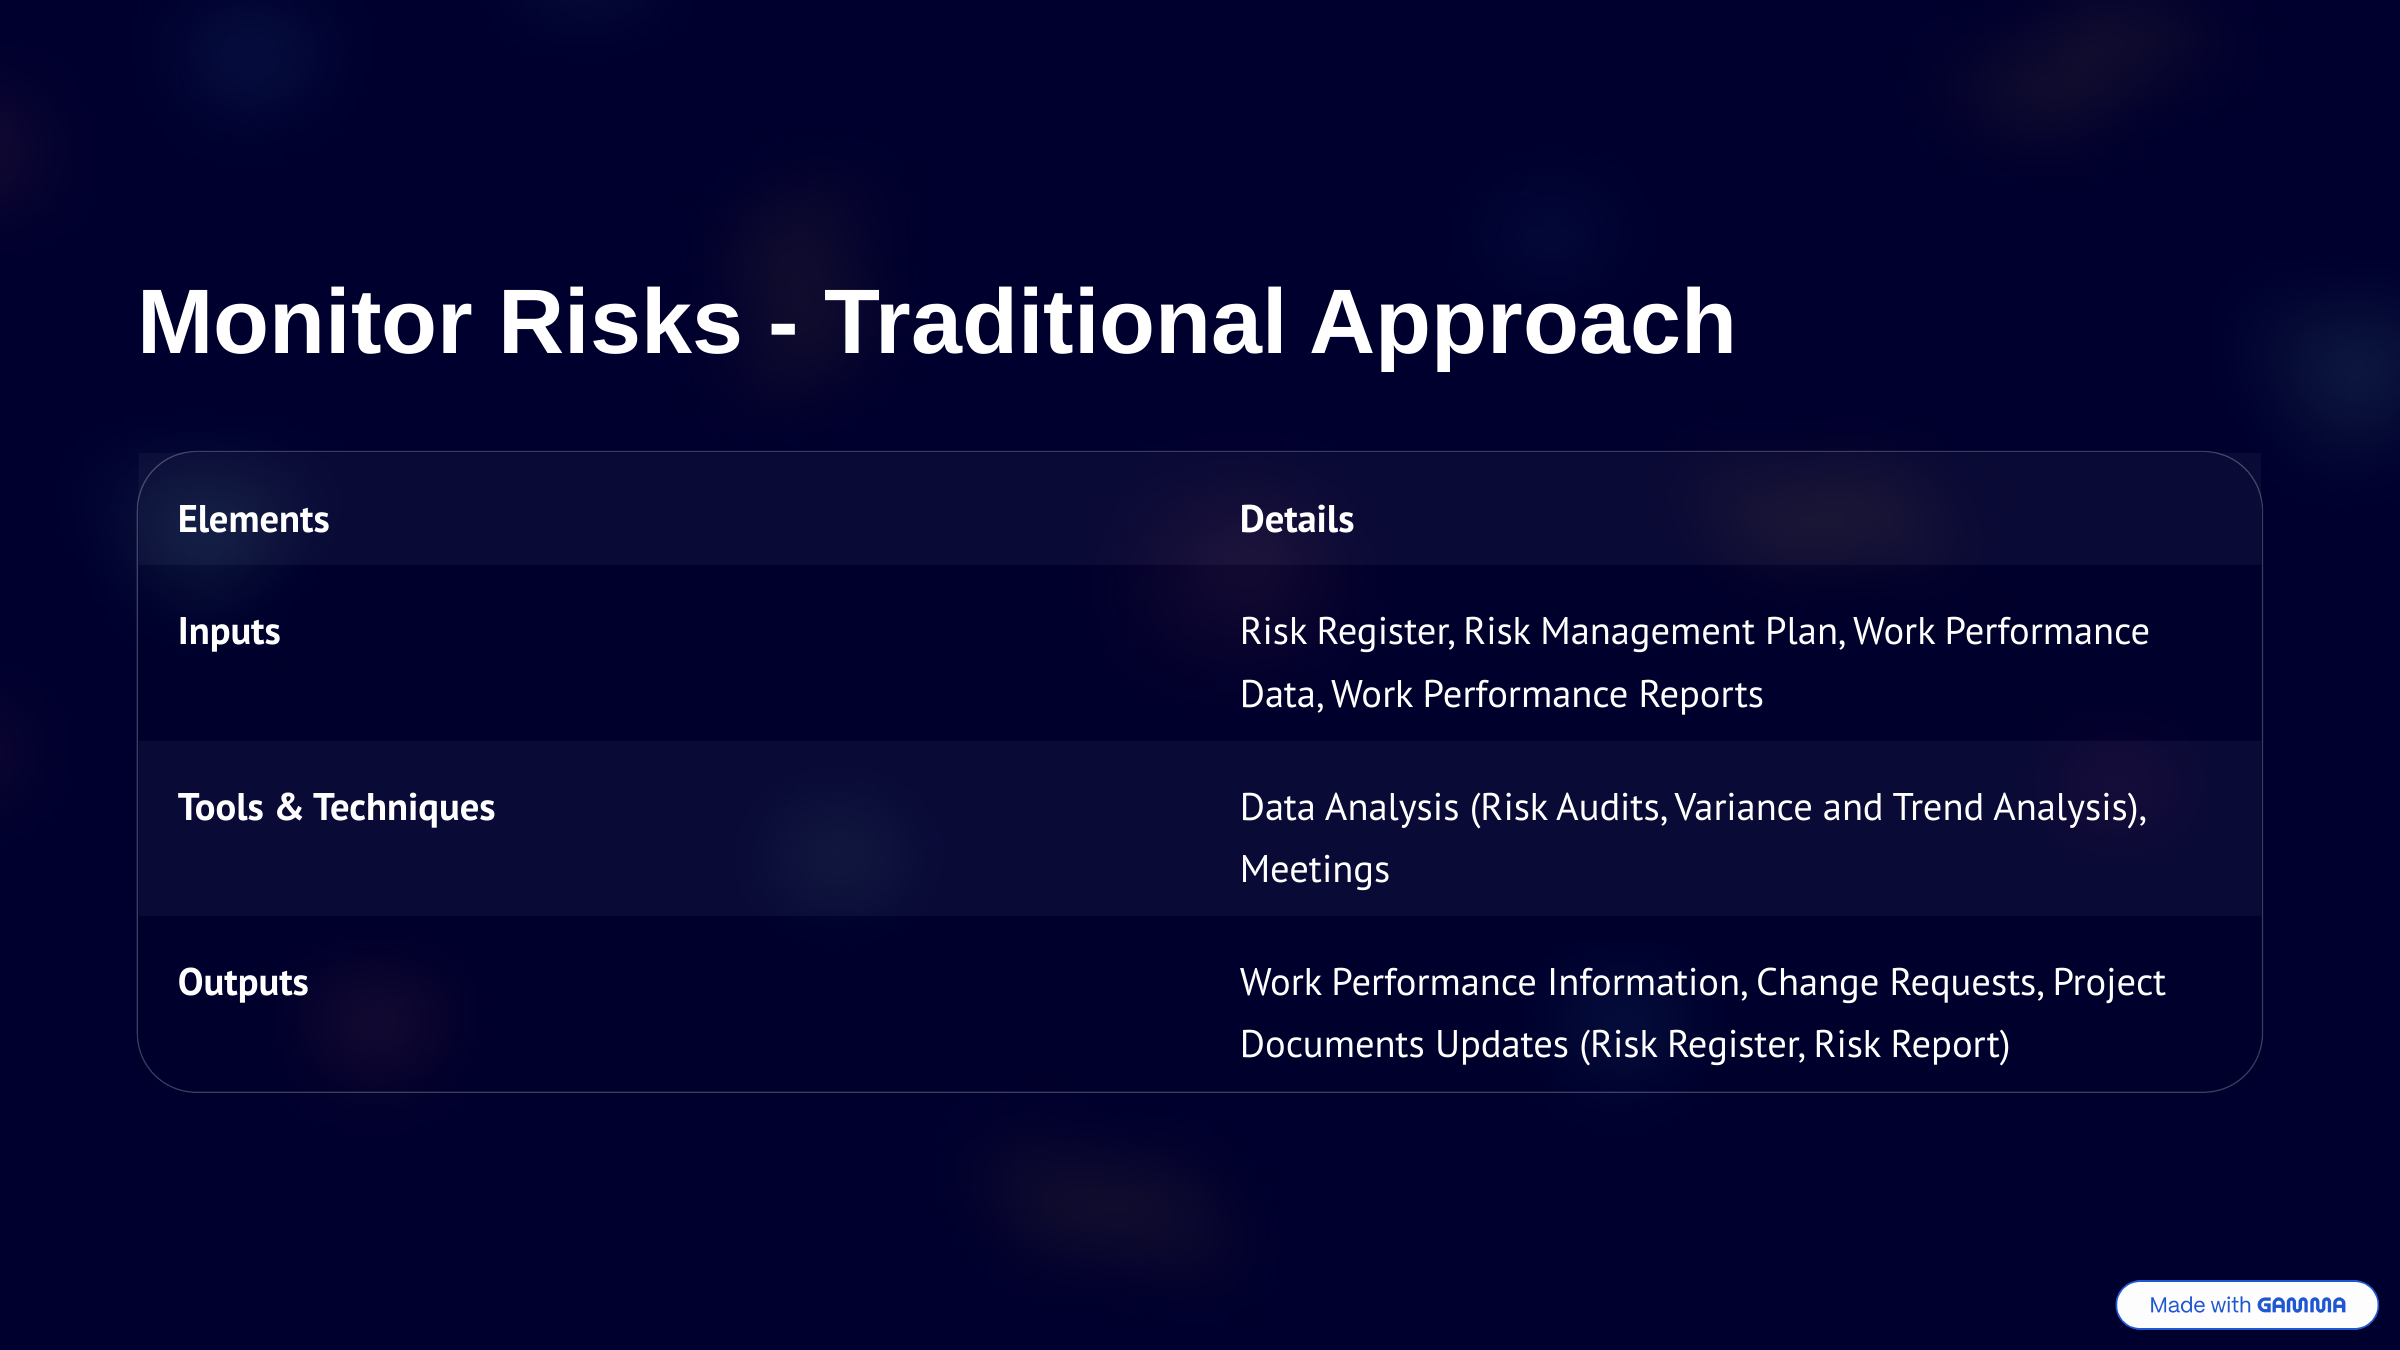

Monitor Risks - Traditional Approach

Elements
Details

Inputs
Risk Register, Risk Management Plan, Work Performance Data, Work Performance Reports

Tools & Techniques
Data Analysis (Risk Audits, Variance and Trend Analysis), Meetings

Outputs
Work Performance Information, Change Requests, Project Documents Updates (Risk Register, Risk Report)